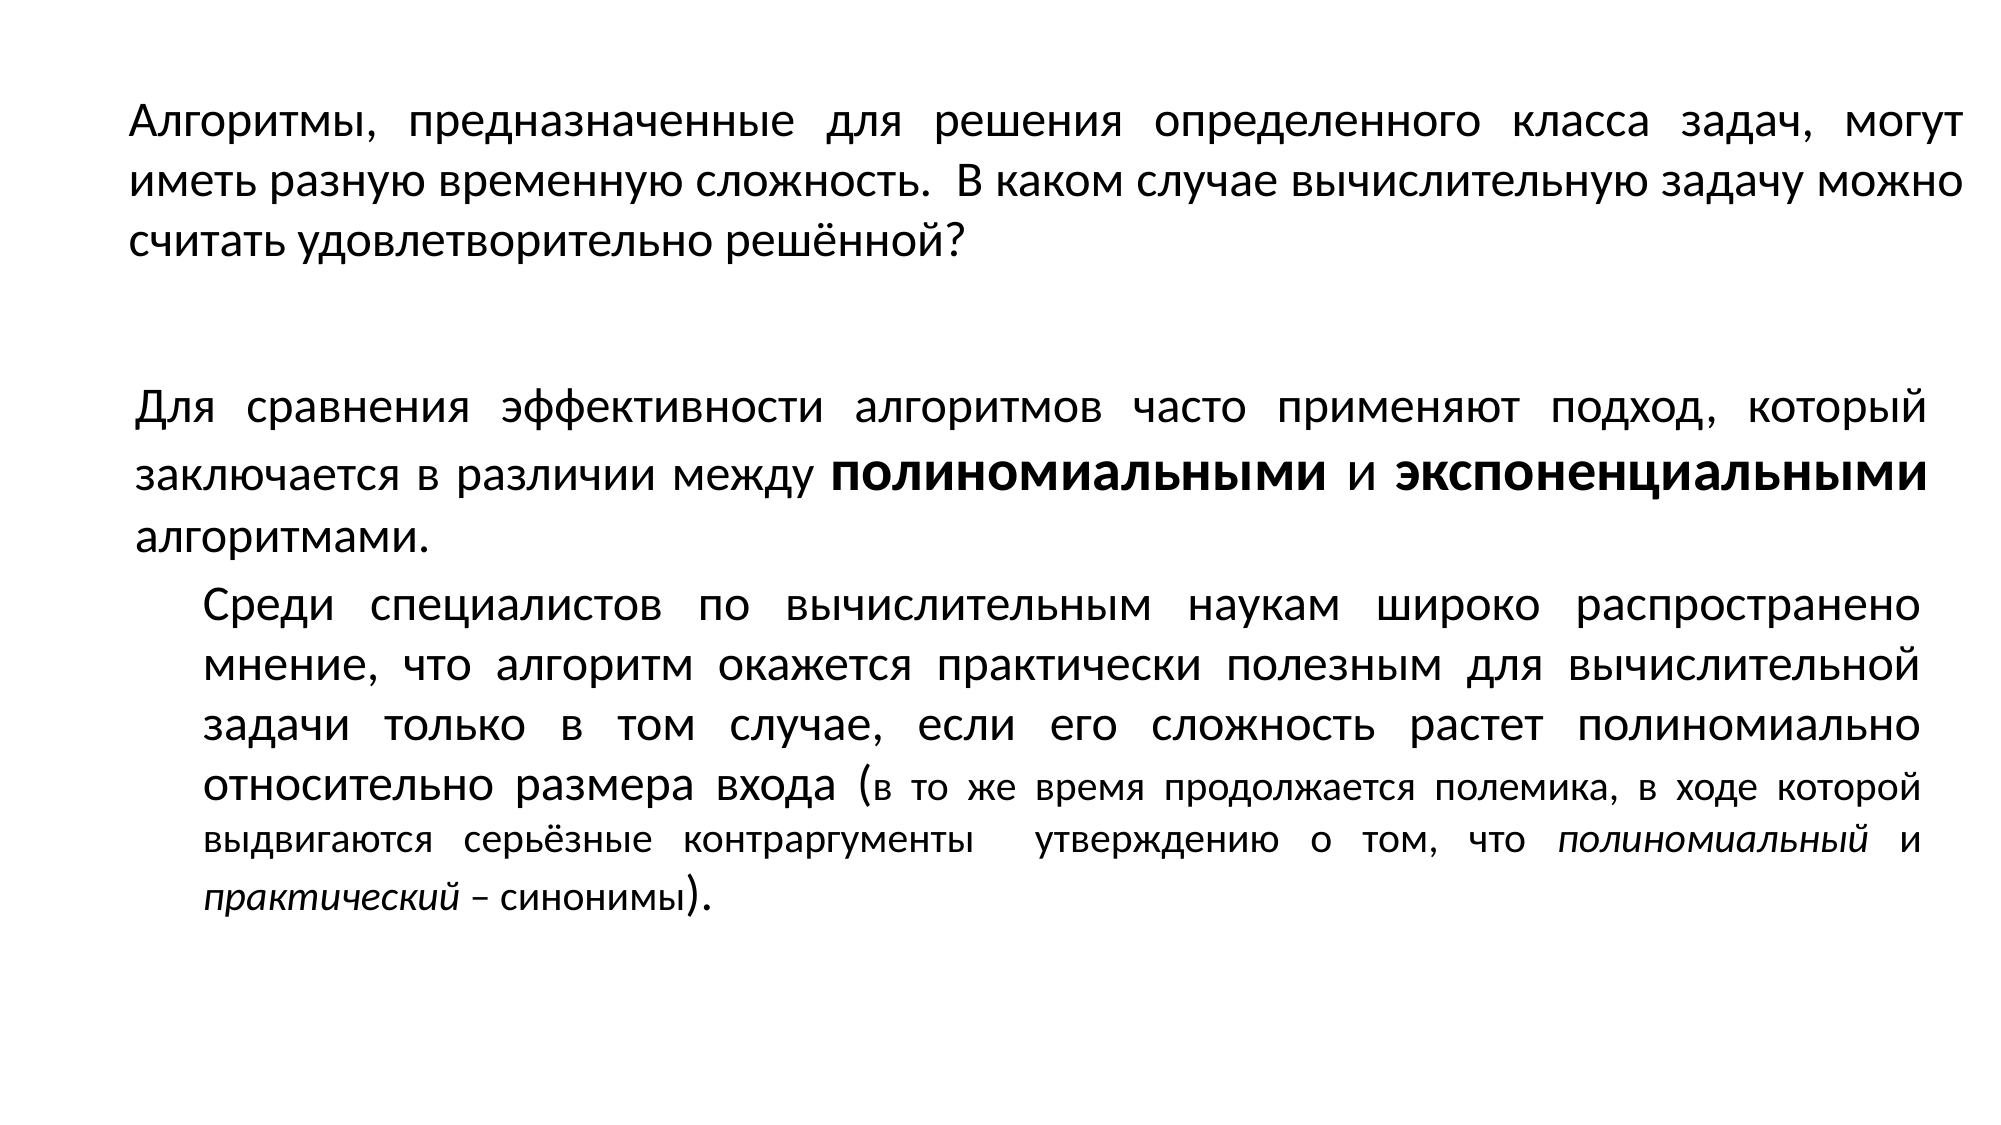

Алгоритмы, предназначенные для решения определенного класса задач, могут иметь разную временную сложность.  В каком случае вычислительную задачу можно считать удовлетворительно решённой?

Для сравнения эффективности алгоритмов часто применяют подход, который заключается в различии между полиномиальными и экспоненциальными алгоритмами.
Среди специалистов по вычислительным наукам широко распространено мнение, что алгоритм окажется практически полезным для вычислительной задачи только в том случае, если его сложность растет полиномиально относительно размера входа (в то же время продолжается полемика, в ходе которой выдвигаются серьёзные контраргументы  утверждению о том, что полиномиальный и практический – синонимы).